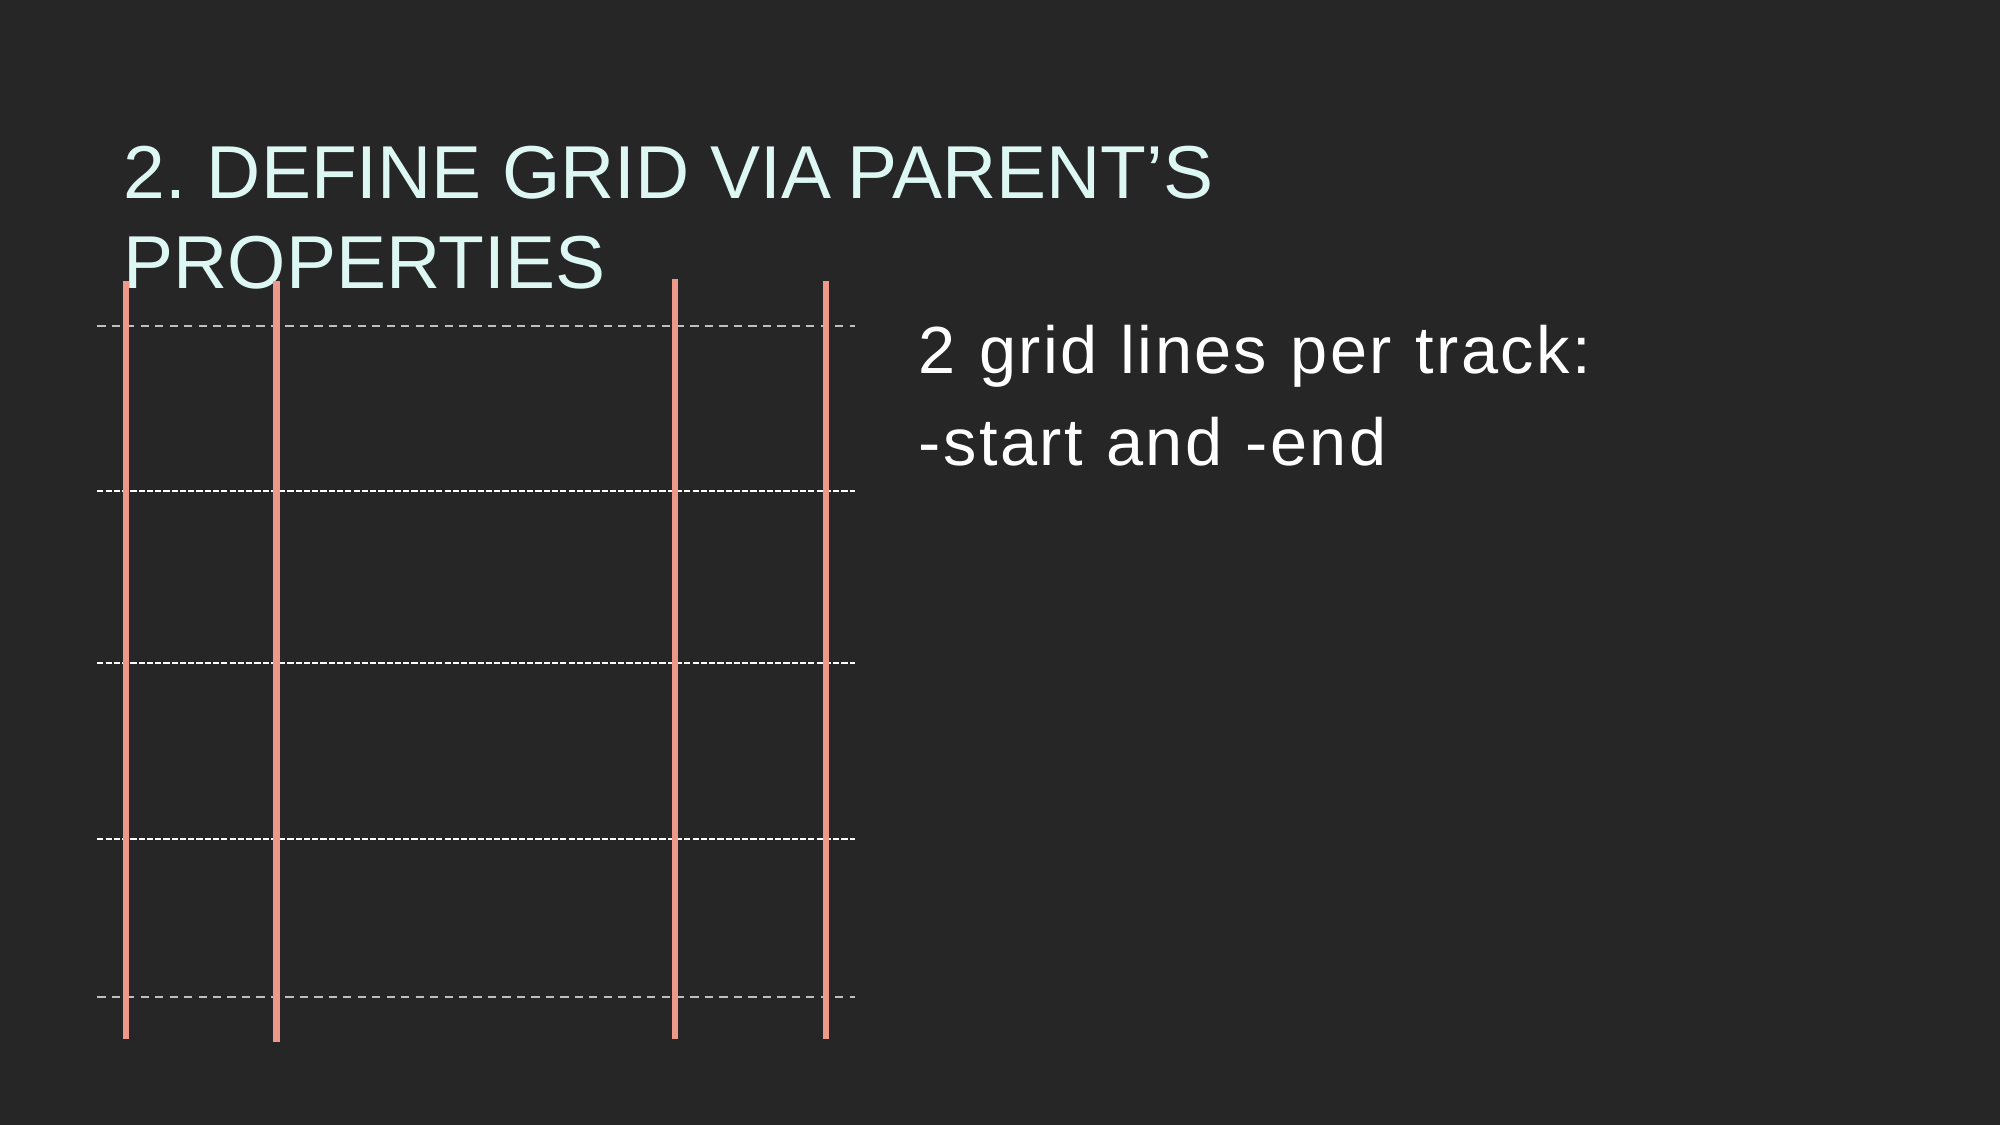

2. DEFINE GRID VIA PARENT’S PROPERTIES
2 grid lines per track:
-start and -end